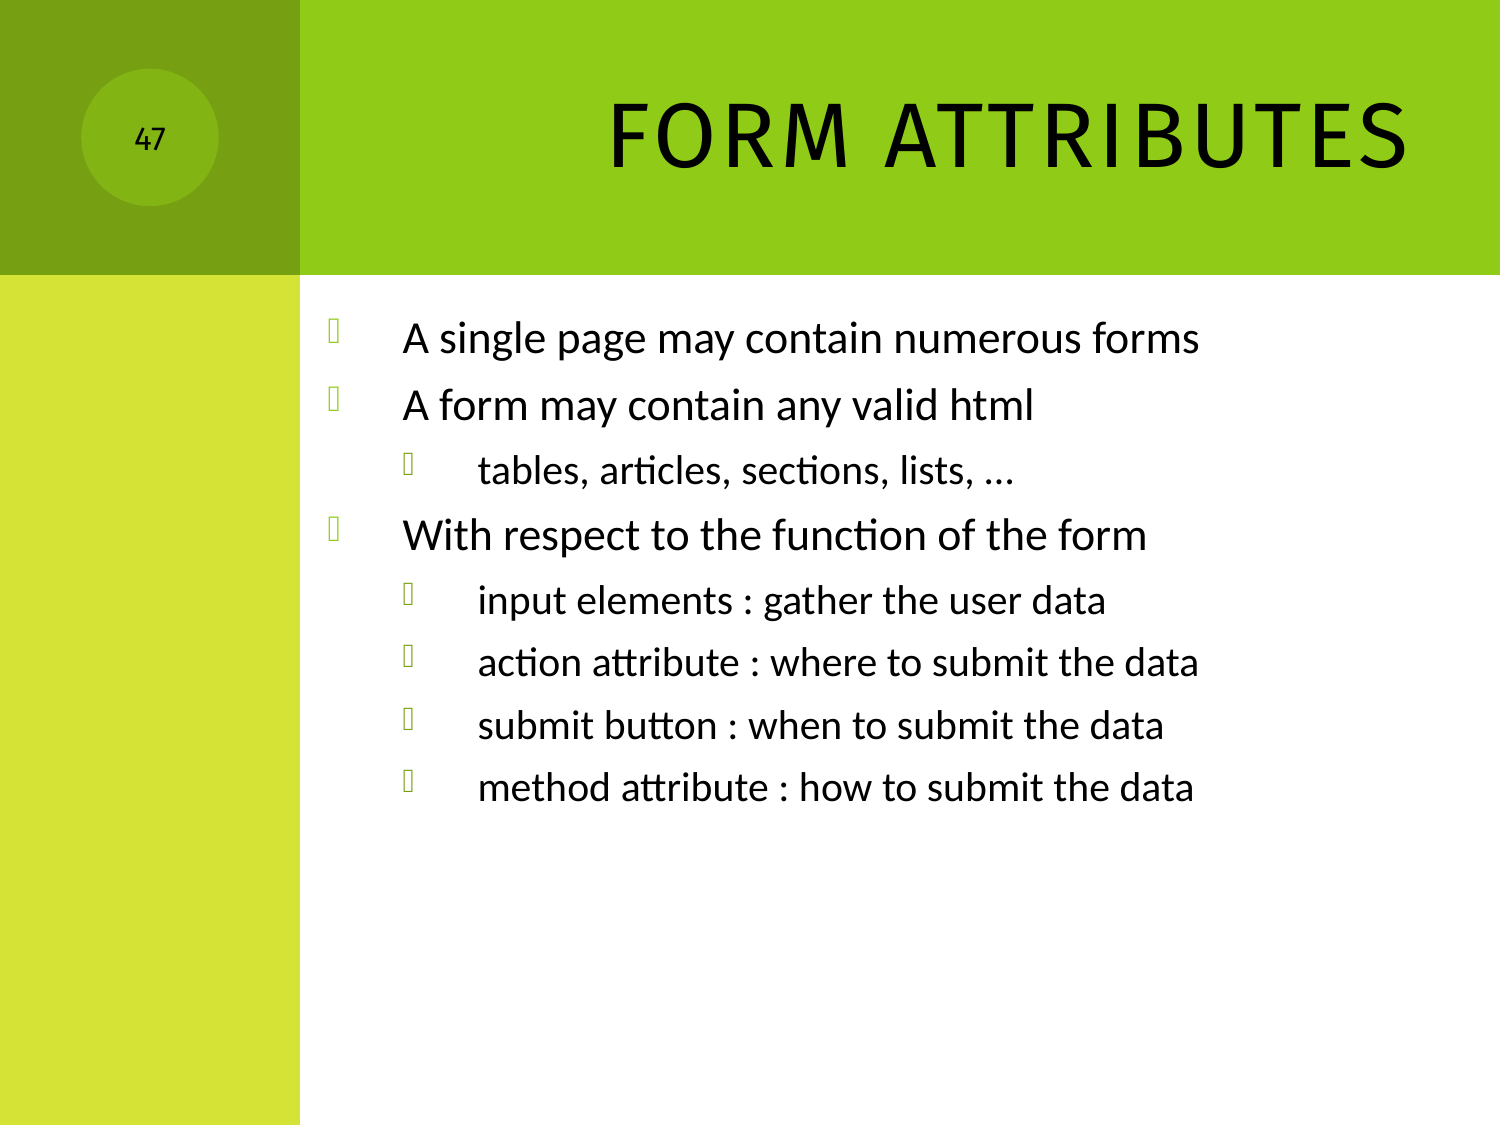

# Form attributes
47
A single page may contain numerous forms
A form may contain any valid html
tables, articles, sections, lists, …
With respect to the function of the form
input elements : gather the user data
action attribute : where to submit the data
submit button : when to submit the data
method attribute : how to submit the data